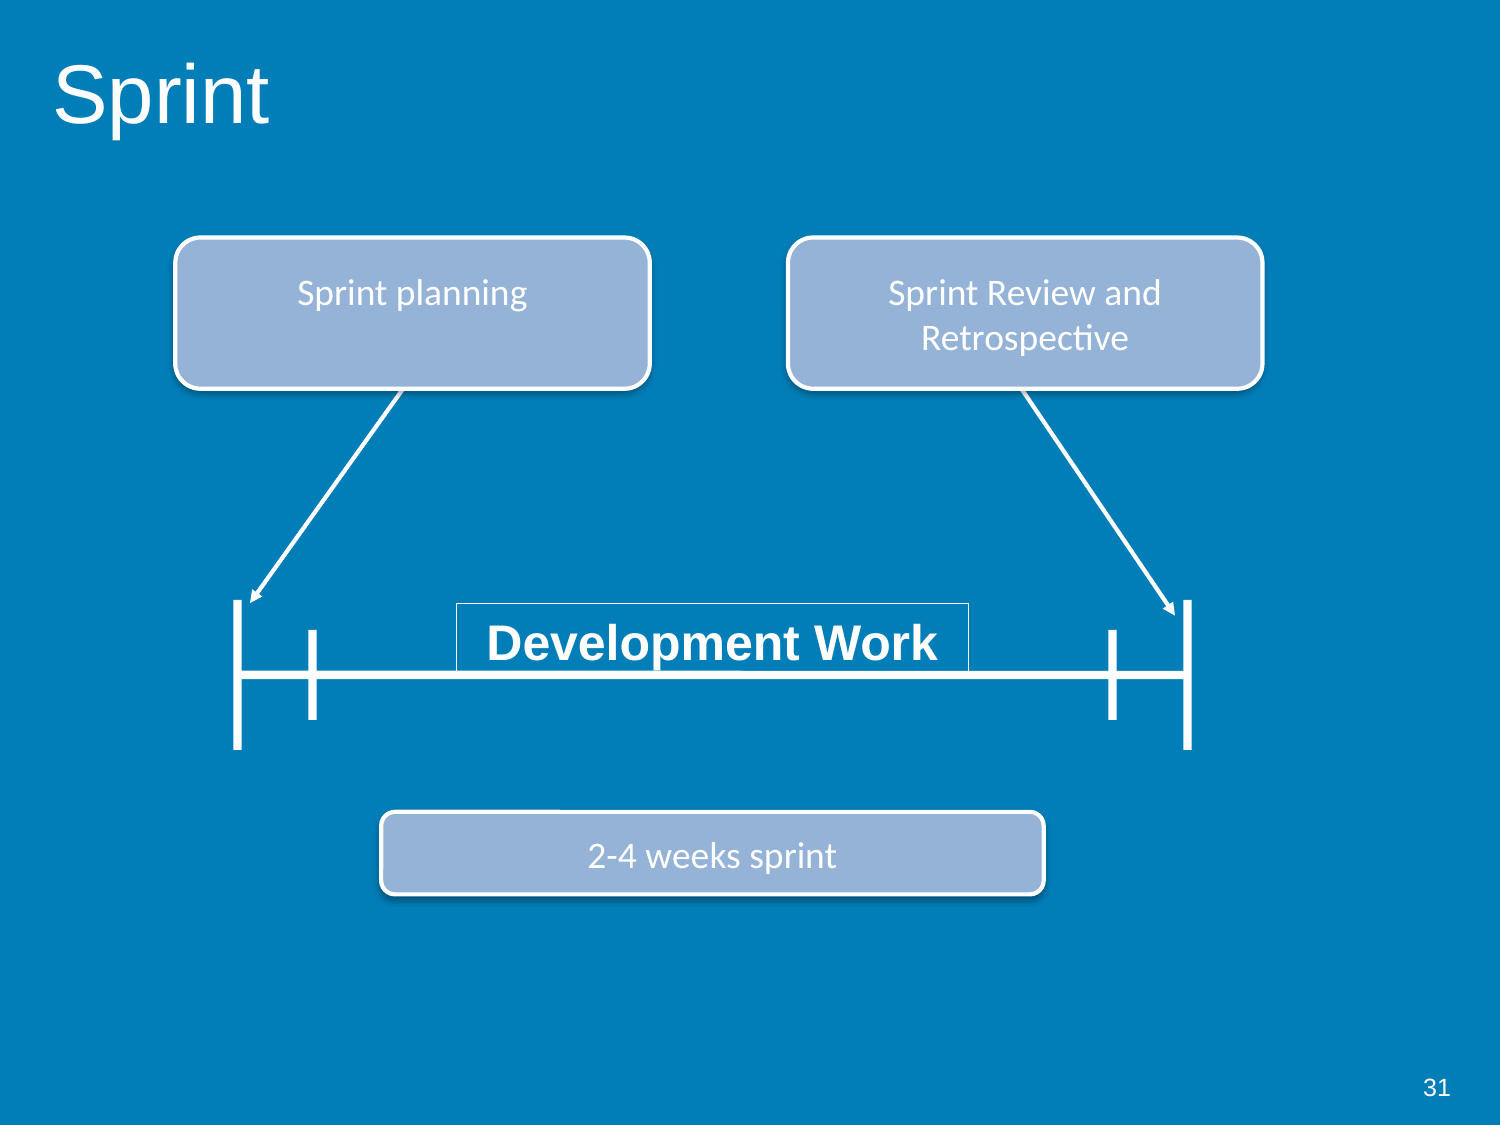

# Sprint
Sprint planning

Sprint Review and Retrospective

Development Work
2-4 weeks sprint
31